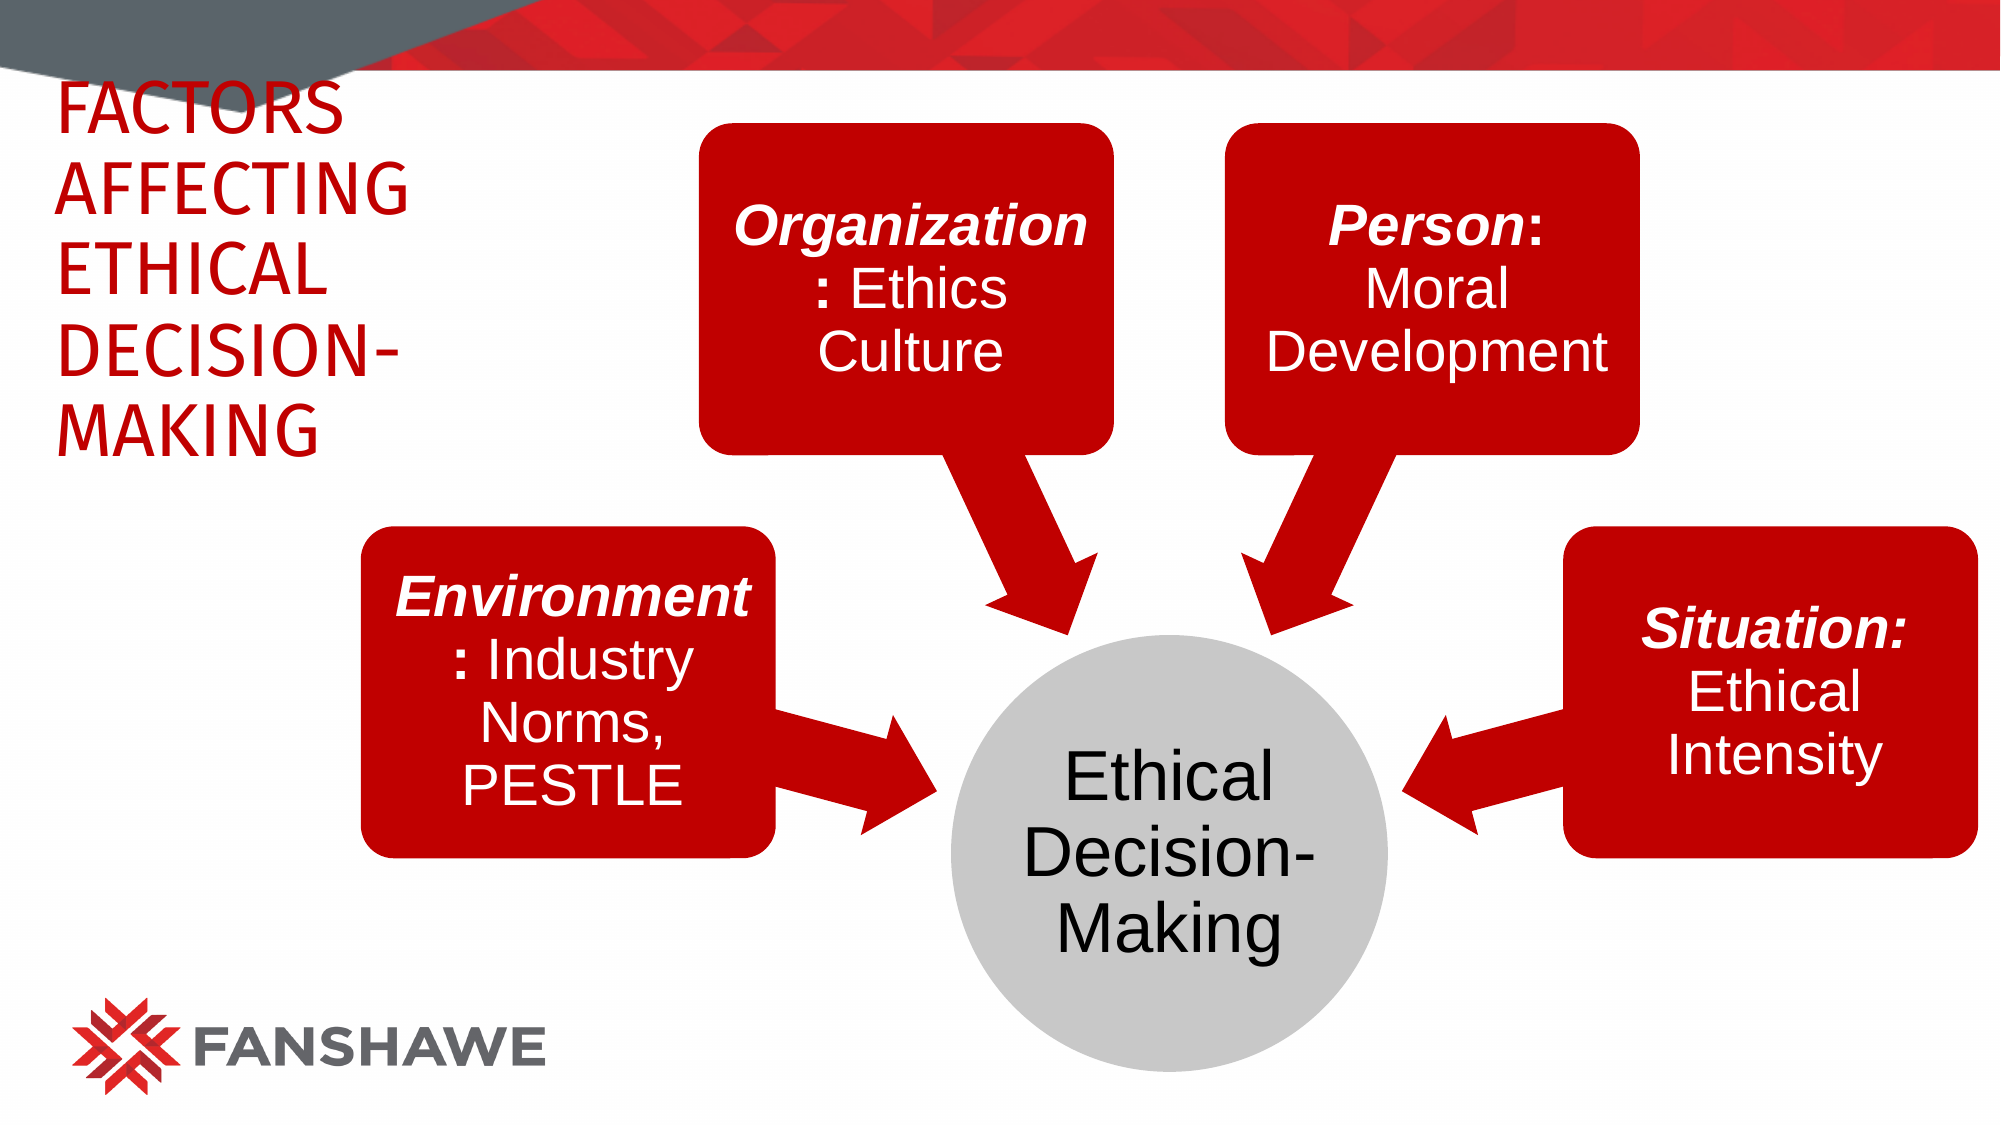

# Factors affecting ethical decision-making
Ethical Decision-Making
Environment: Industry Norms, PESTLE
Organization: Ethics Culture
Person: Moral Development
Situation: Ethical Intensity